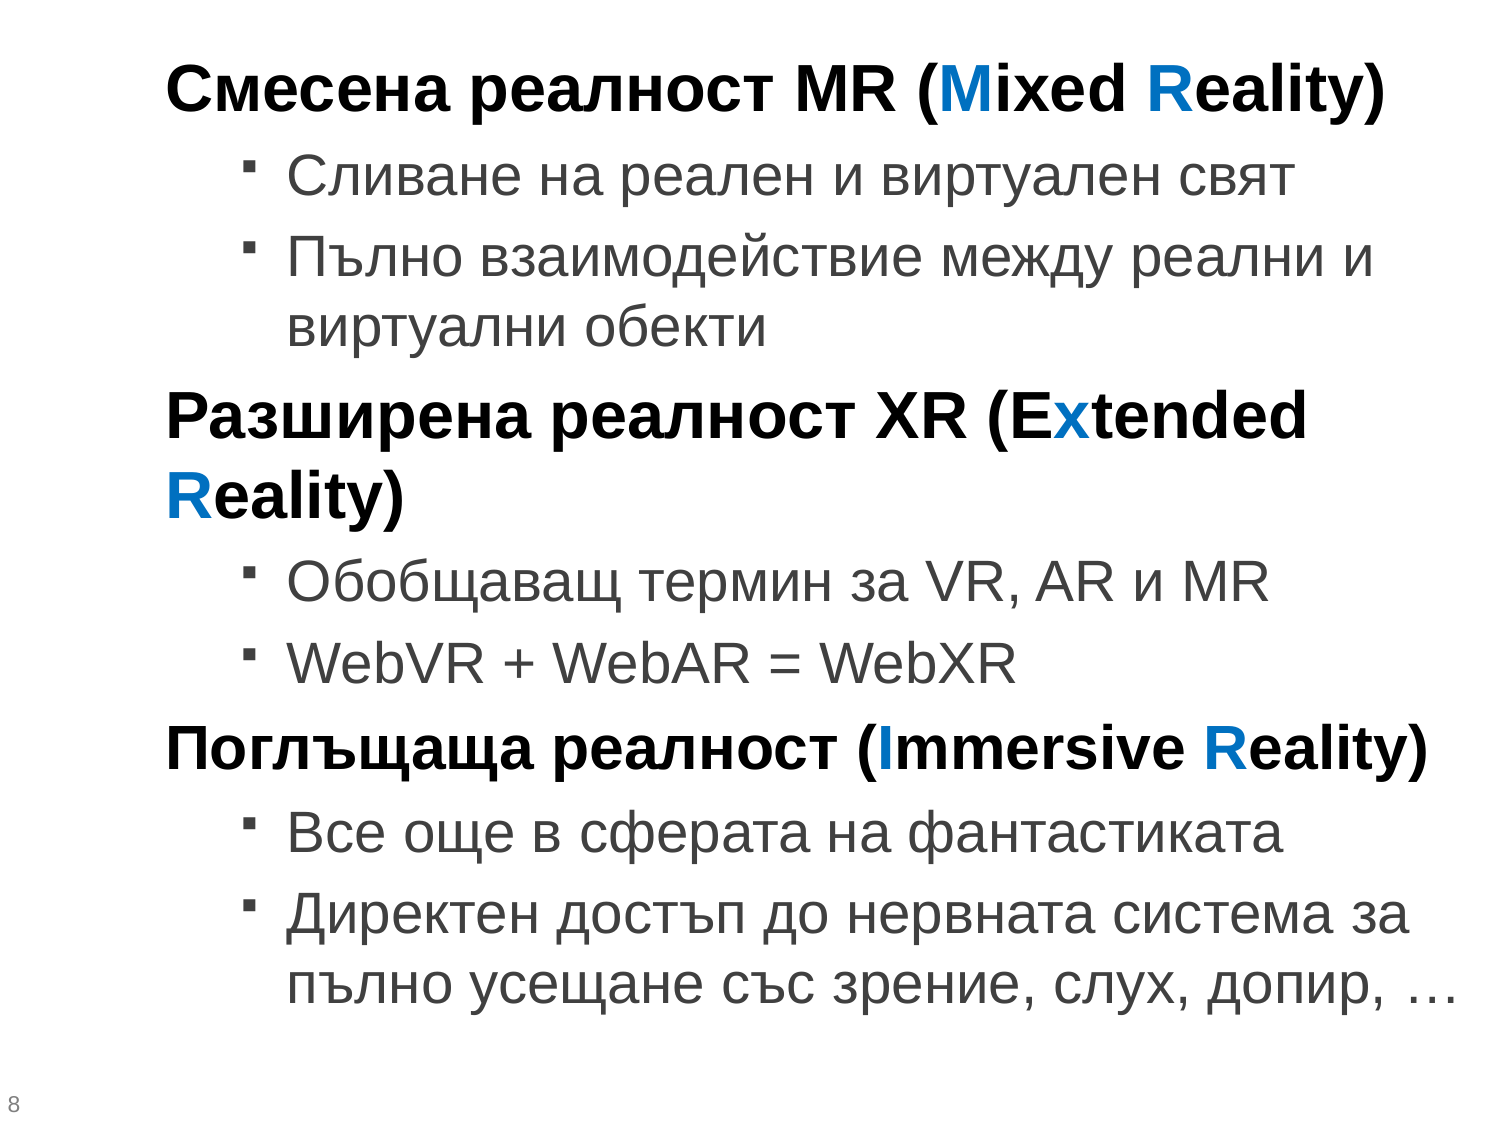

Смесена реалност MR (Mixed Reality)
Сливане на реален и виртуален свят
Пълно взаимодействие между реални и виртуални обекти
Разширена реалност XR (Extended Reality)
Обобщаващ термин за VR, AR и MR
WebVR + WebAR = WebXR
Поглъщаща реалност (Immersive Reality)
Все още в сферата на фантастиката
Директен достъп до нервната система за пълно усещане със зрение, слух, допир, …